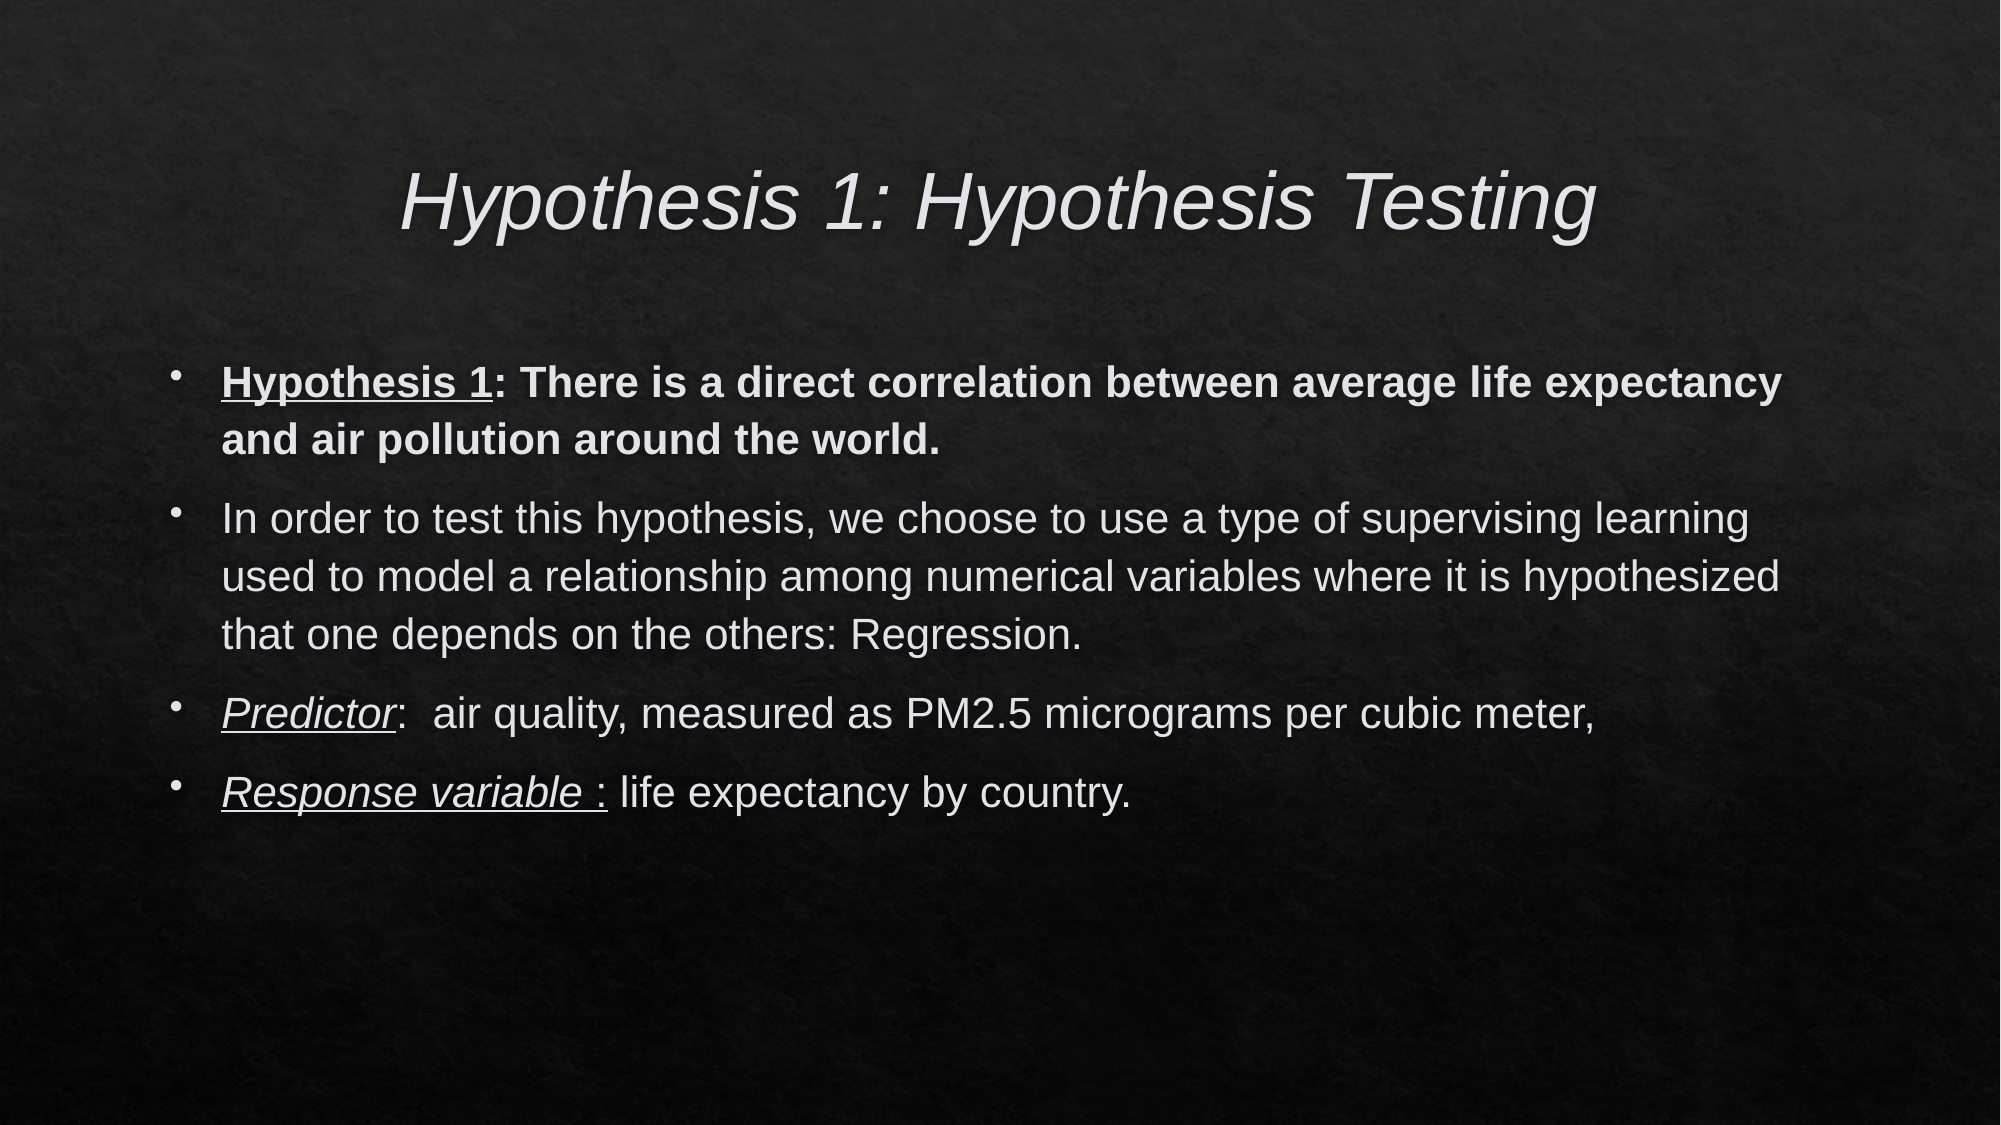

# Hypothesis 1: Hypothesis Testing
Hypothesis 1: There is a direct correlation between average life expectancy and air pollution around the world.
In order to test this hypothesis, we choose to use a type of supervising learning used to model a relationship among numerical variables where it is hypothesized that one depends on the others: Regression.
Predictor:  air quality, measured as PM2.5 micrograms per cubic meter,
Response variable : life expectancy by country.